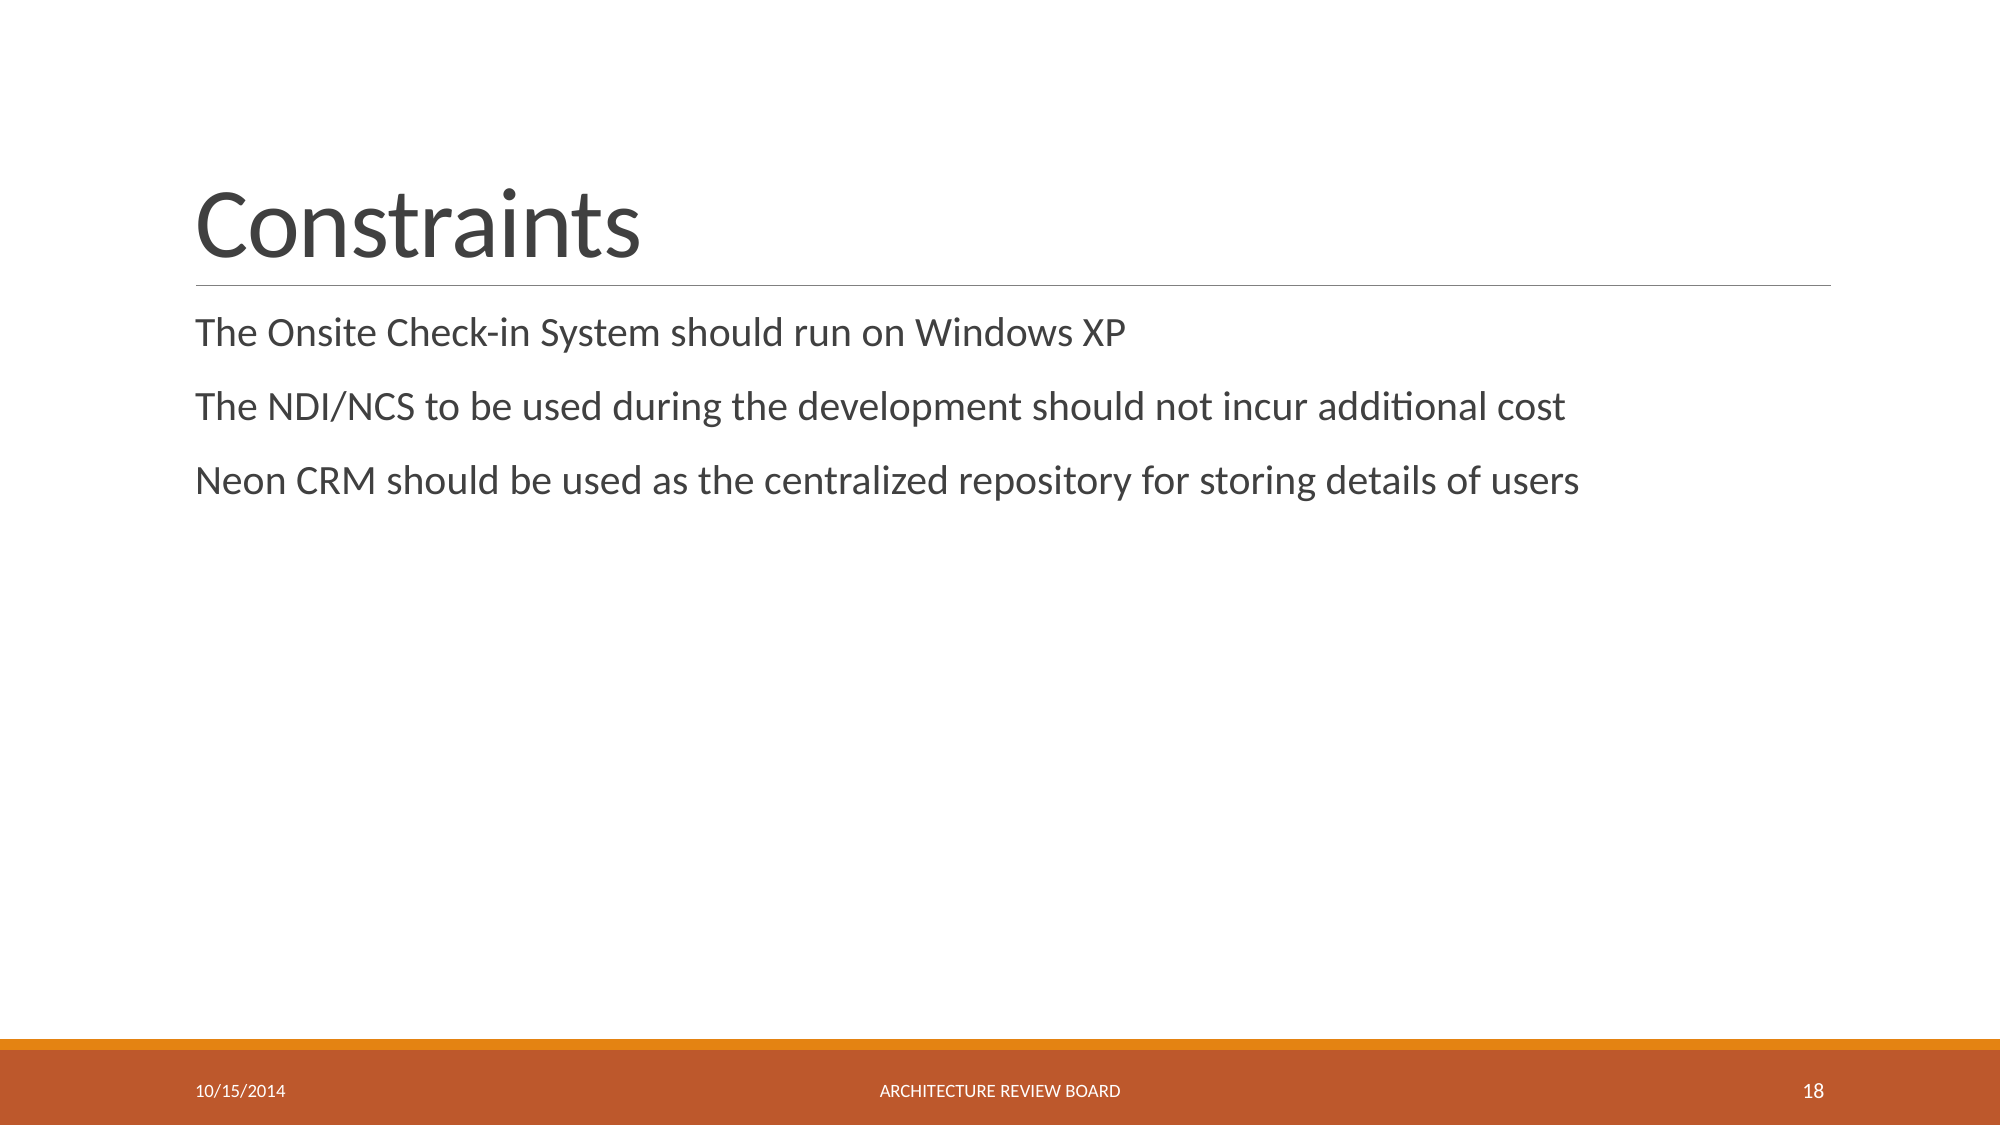

# Constraints
The Onsite Check-in System should run on Windows XP
The NDI/NCS to be used during the development should not incur additional cost
Neon CRM should be used as the centralized repository for storing details of users

10/15/2014
Architecture review board
18